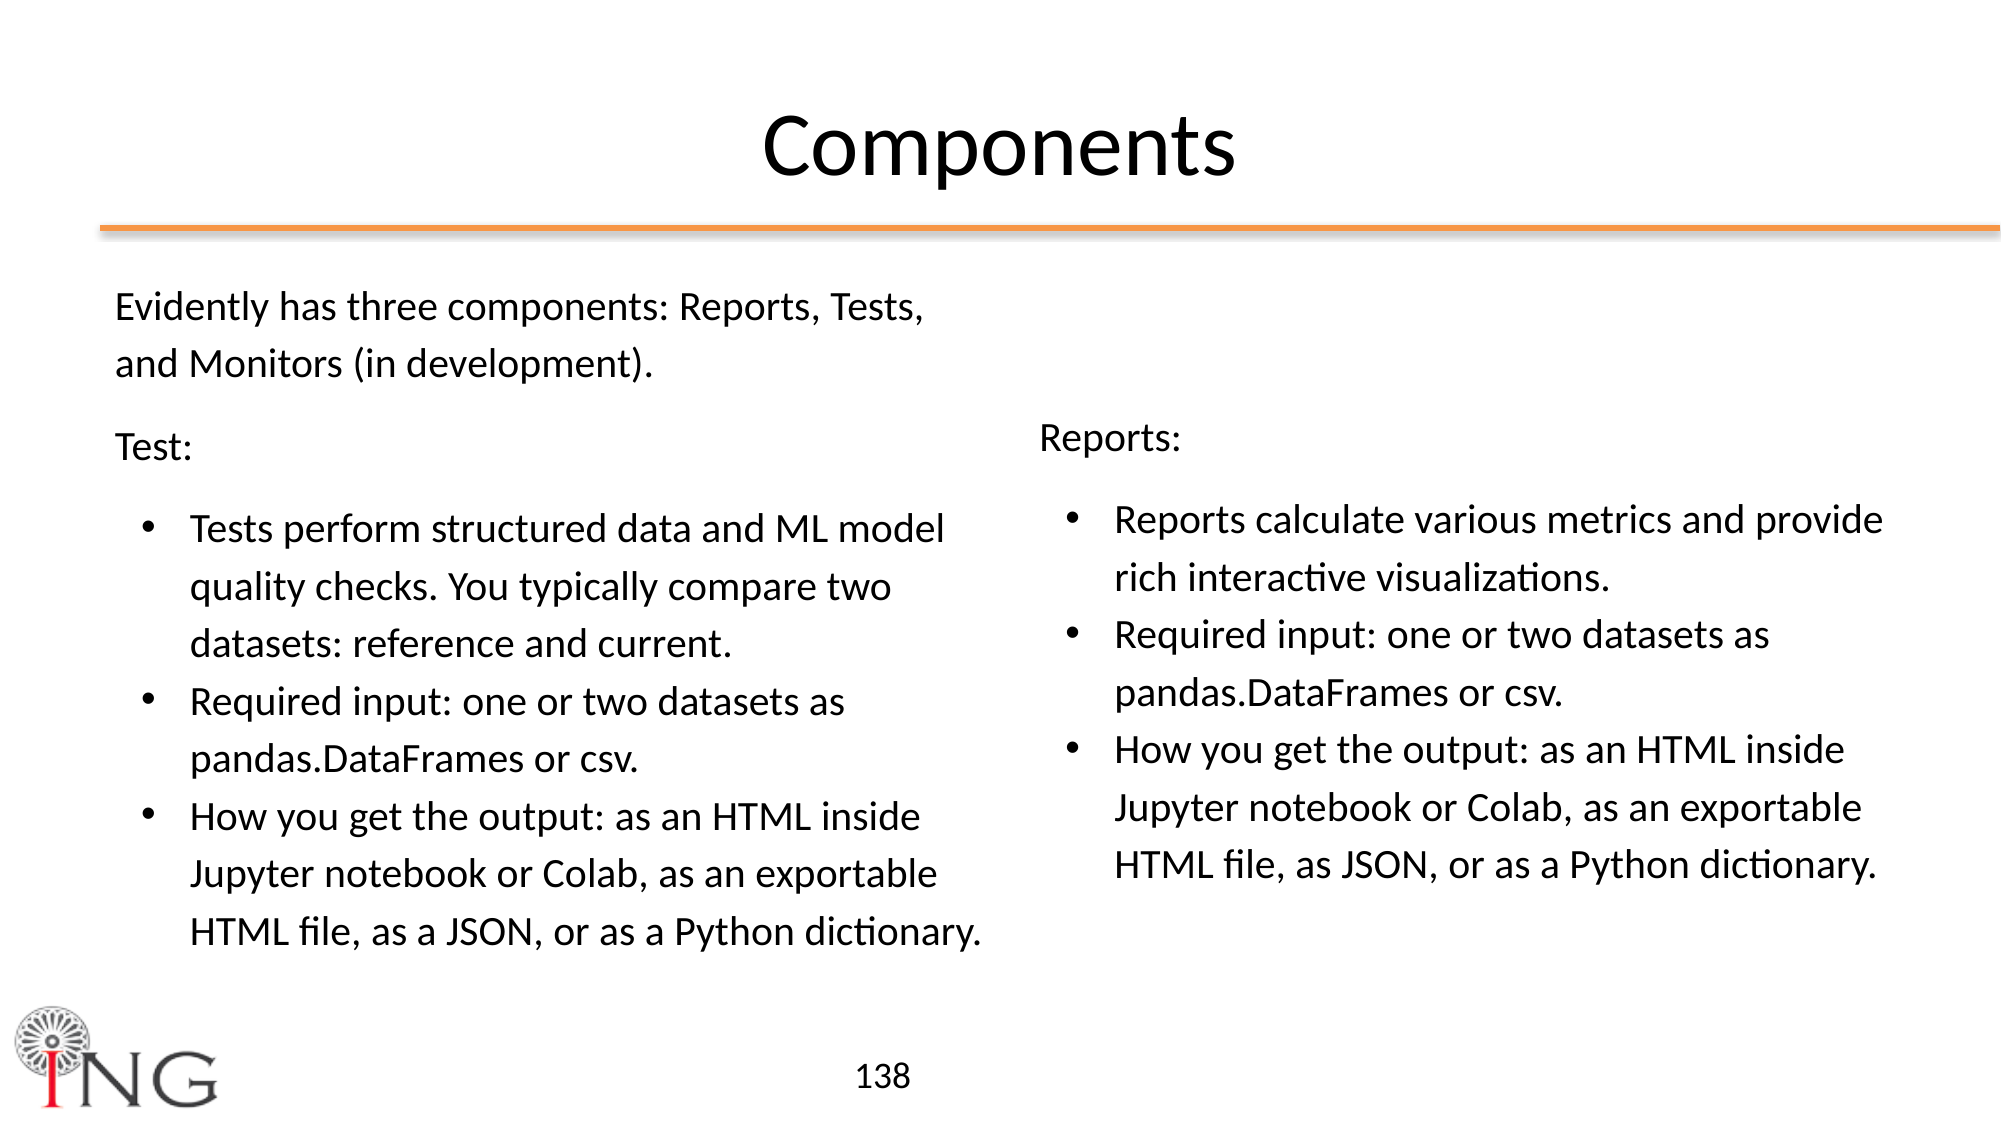

Components
Evidently has three components: Reports, Tests, and Monitors (in development).
Test:
Tests perform structured data and ML model quality checks. You typically compare two datasets: reference and current.
Required input: one or two datasets as pandas.DataFrames or csv.
How you get the output: as an HTML inside Jupyter notebook or Colab, as an exportable HTML file, as a JSON, or as a Python dictionary.
Reports:
Reports calculate various metrics and provide rich interactive visualizations.
Required input: one or two datasets as pandas.DataFrames or csv.
How you get the output: as an HTML inside Jupyter notebook or Colab, as an exportable HTML file, as JSON, or as a Python dictionary.
138